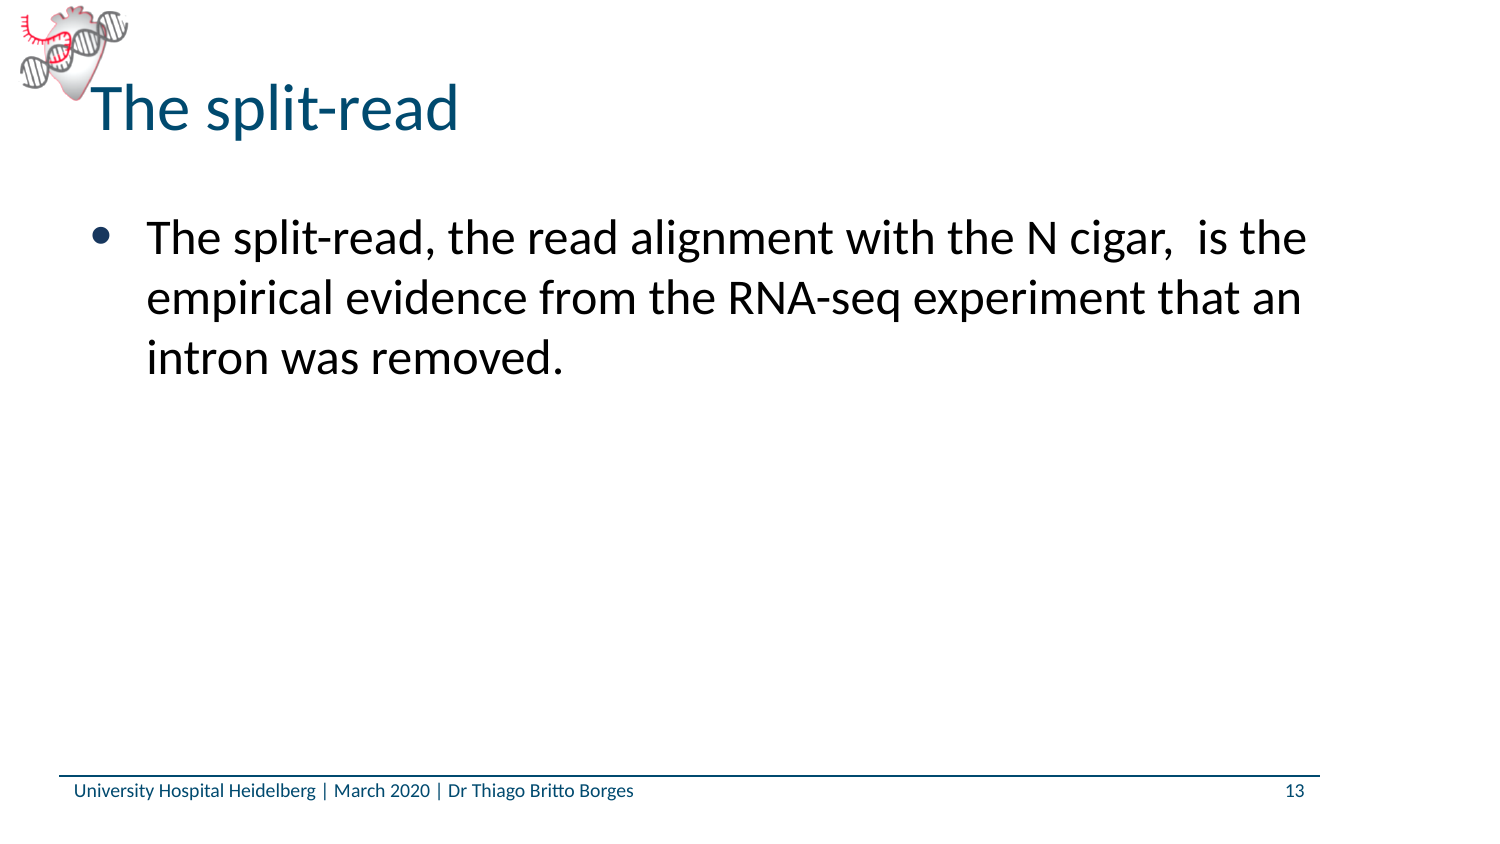

# The split-read
The split-read, the read alignment with the N cigar,  is the empirical evidence from the RNA-seq experiment that an intron was removed.
University Hospital Heidelberg | March 2020 | Dr Thiago Britto Borges
13